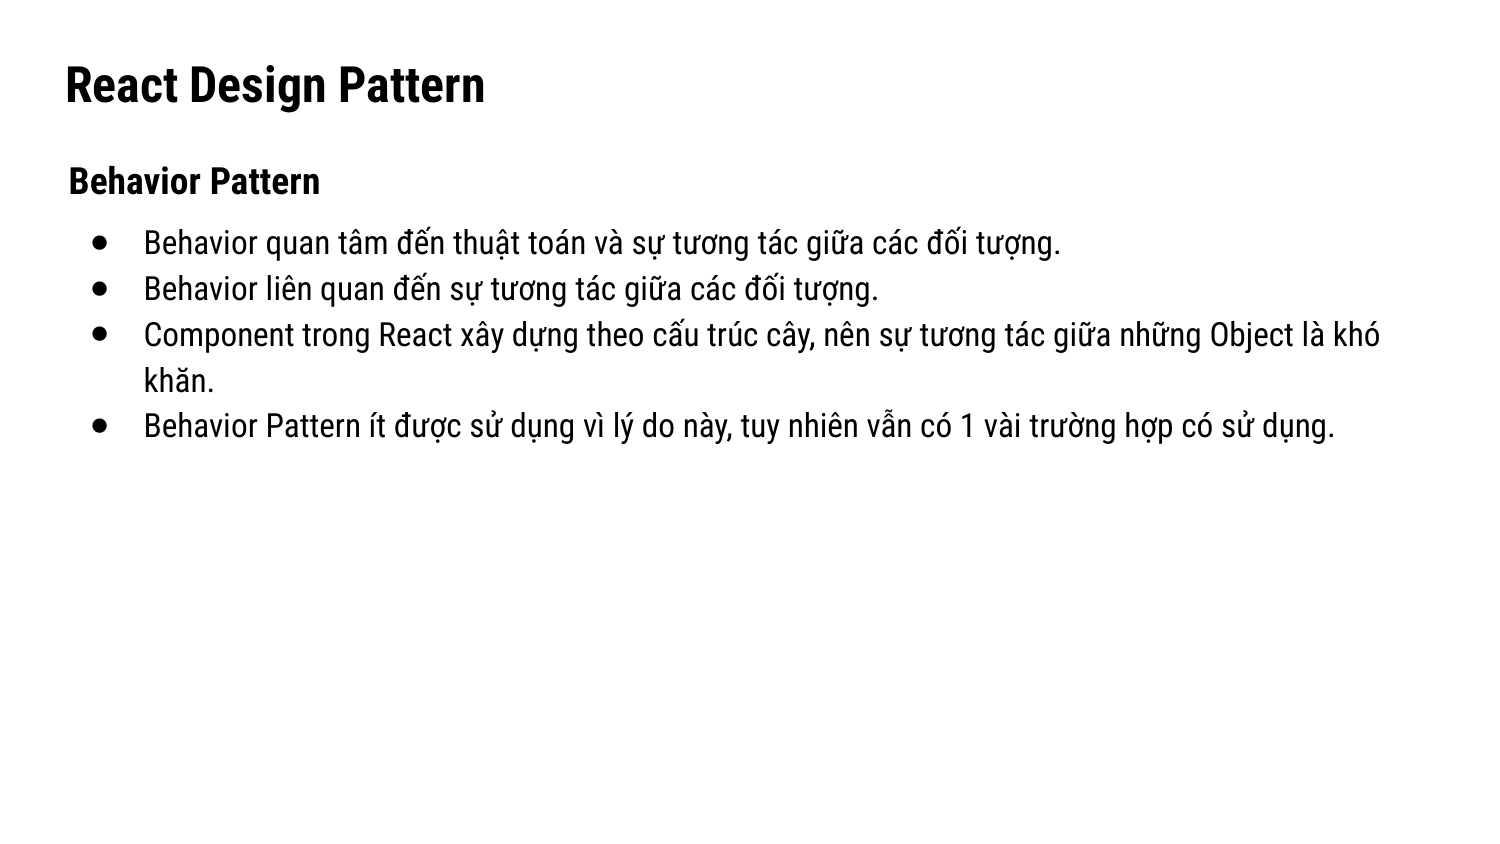

# React Design Pattern
Behavior Pattern
Behavior quan tâm đến thuật toán và sự tương tác giữa các đối tượng.
Behavior liên quan đến sự tương tác giữa các đối tượng.
Component trong React xây dựng theo cấu trúc cây, nên sự tương tác giữa những Object là khó khăn.
Behavior Pattern ít được sử dụng vì lý do này, tuy nhiên vẫn có 1 vài trường hợp có sử dụng.